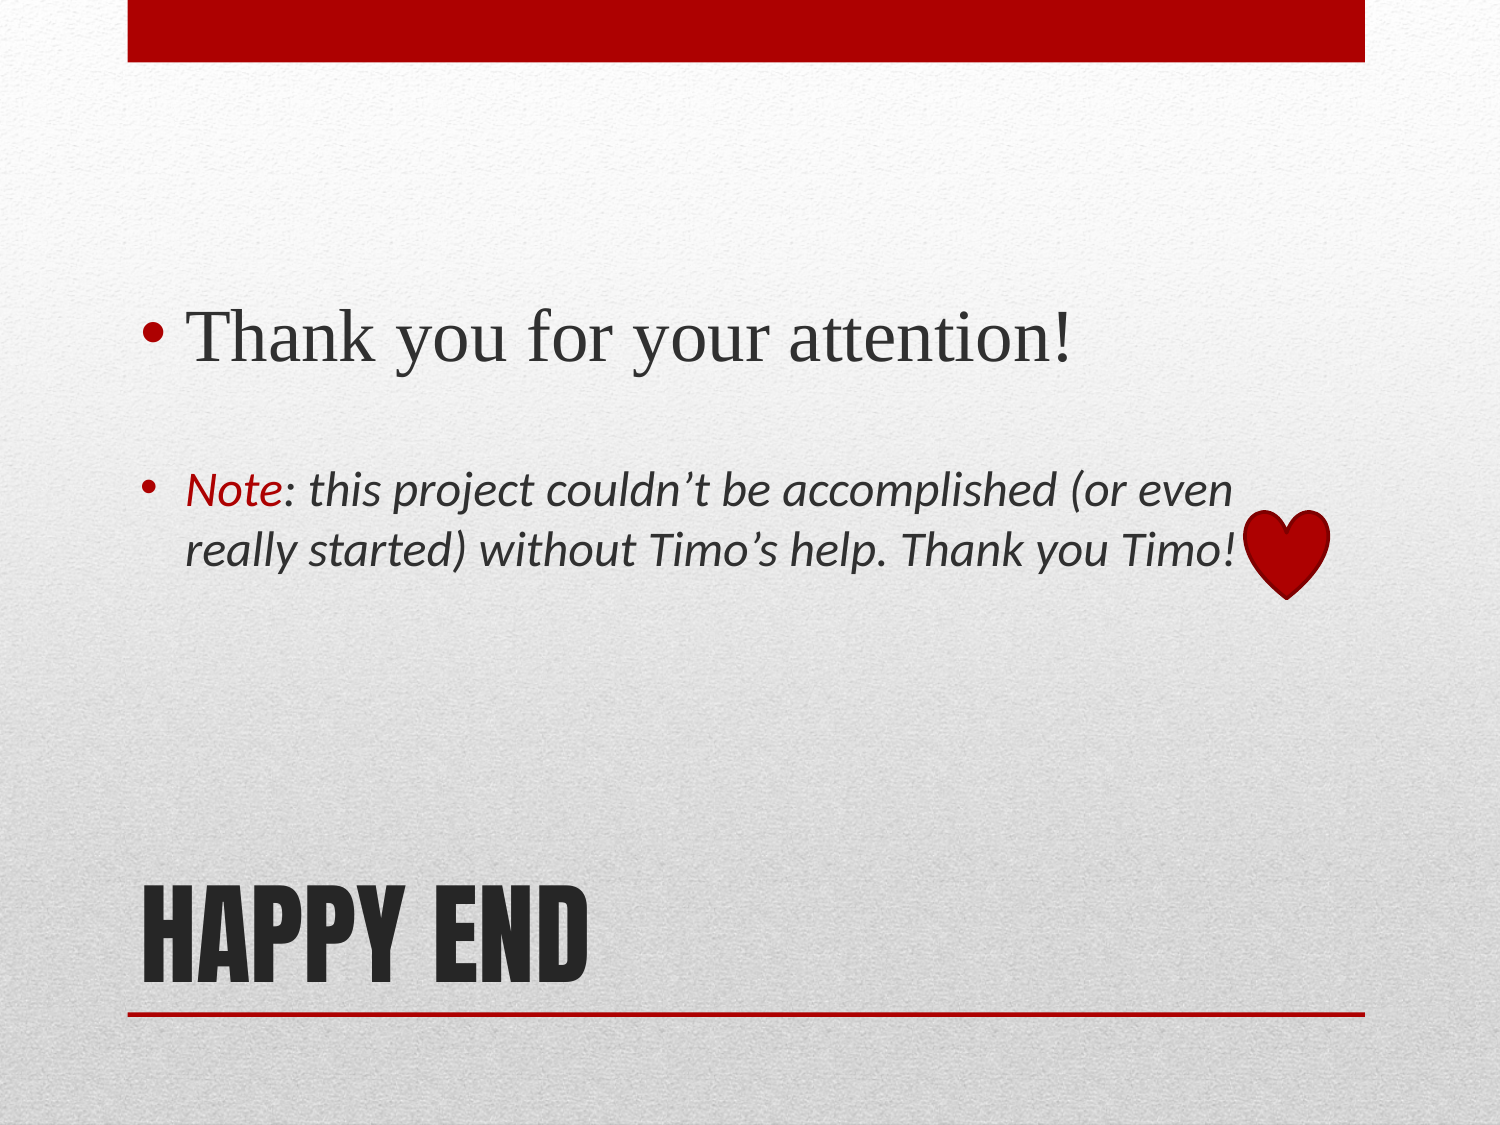

Thank you for your attention!

Note: this project couldn’t be accomplished (or even really started) without Timo’s help. Thank you Timo!

# HAPPY END